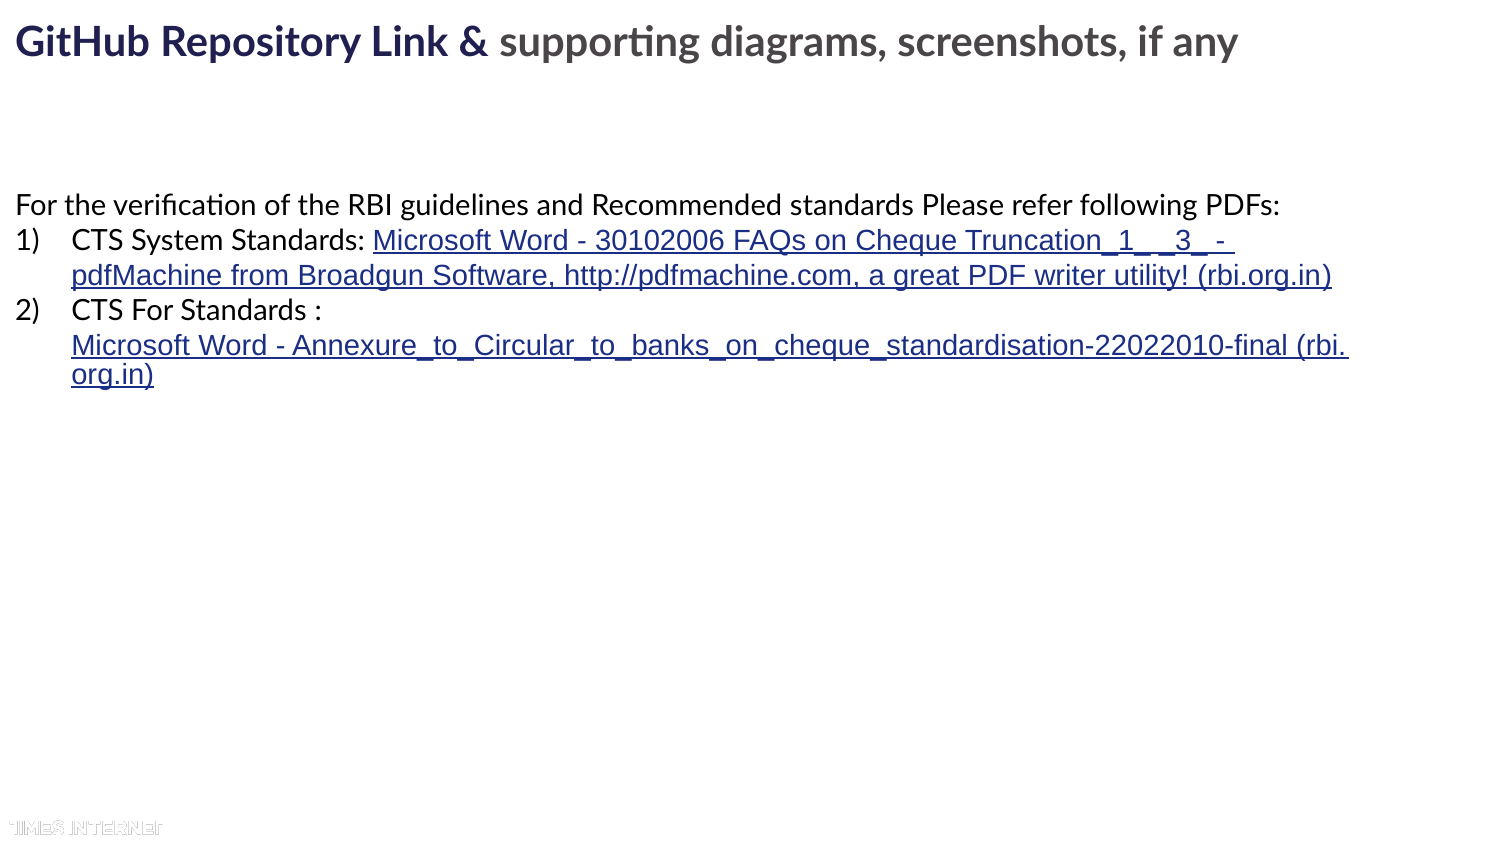

GitHub Repository Link & supporting diagrams, screenshots, if any
For the verification of the RBI guidelines and Recommended standards Please refer following PDFs:
CTS System Standards: Microsoft Word - 30102006 FAQs on Cheque Truncation_1_ _3_ - pdfMachine from Broadgun Software, http://pdfmachine.com, a great PDF writer utility! (rbi.org.in)
CTS For Standards : Microsoft Word - Annexure_to_Circular_to_banks_on_cheque_standardisation-22022010-final (rbi.org.in)